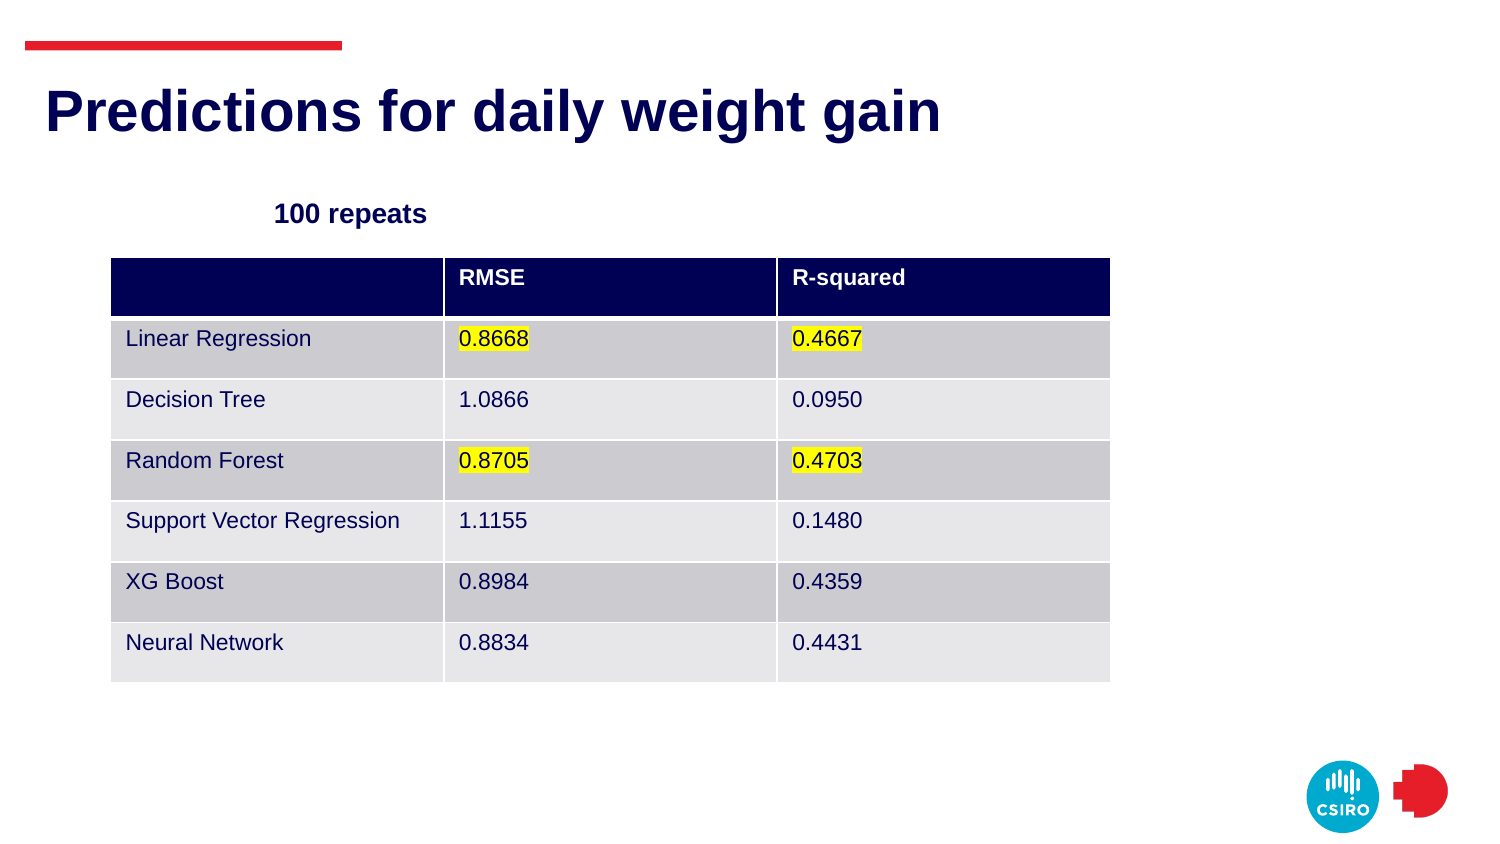

# Predictions for daily weight gain
100 repeats
|  | RMSE | R-squared |
| --- | --- | --- |
| Linear Regression | 0.8668 | 0.4667 |
| Decision Tree | 1.0866 | 0.0950 |
| Random Forest | 0.8705 | 0.4703 |
| Support Vector Regression | 1.1155 | 0.1480 |
| XG Boost | 0.8984 | 0.4359 |
| Neural Network | 0.8834 | 0.4431 |